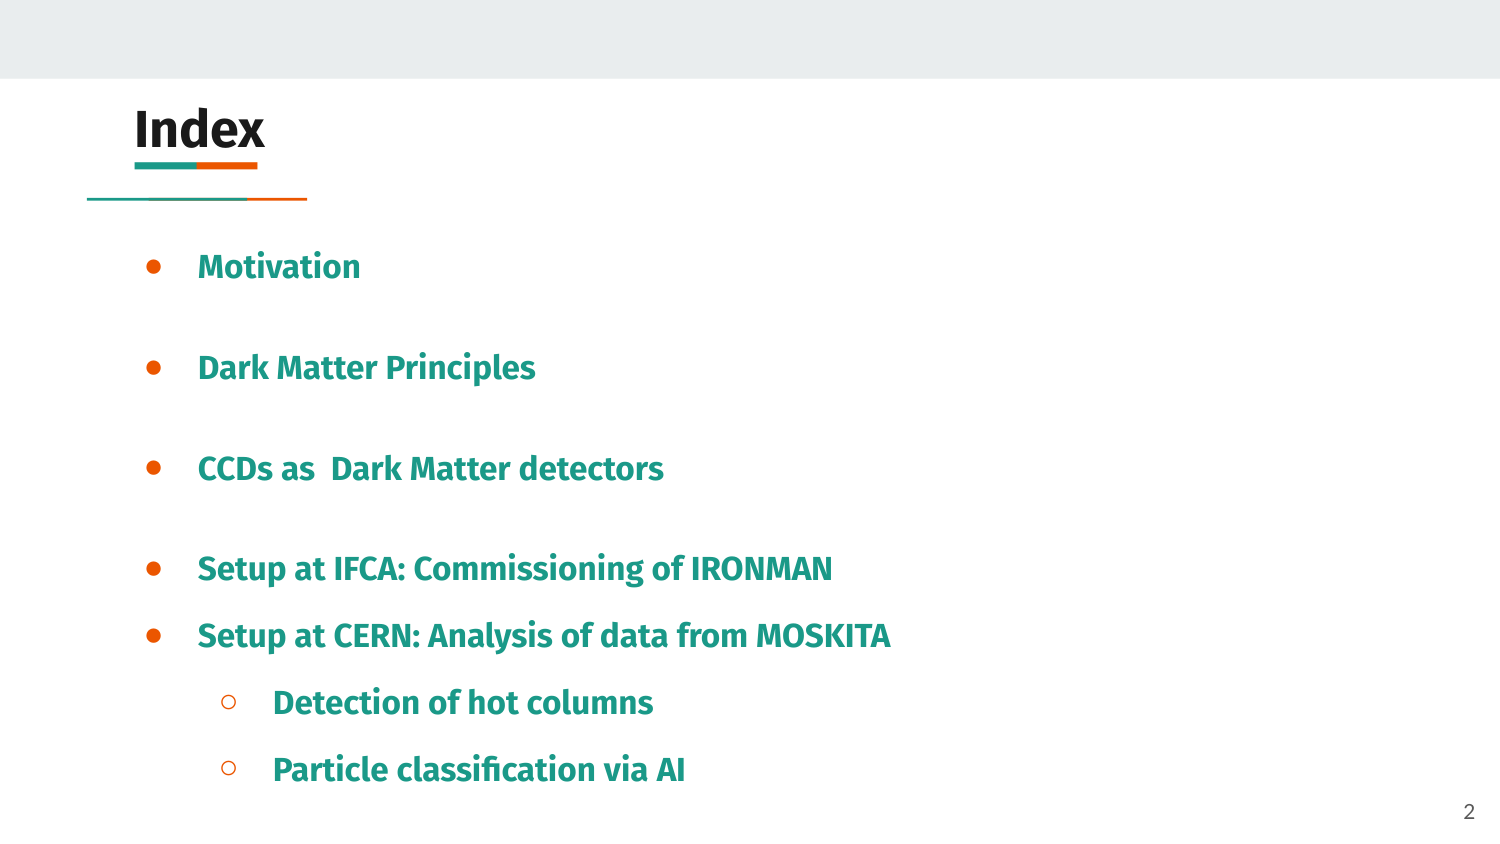

# Index
Motivation
Dark Matter Principles
CCDs as  Dark Matter detectors
Setup at IFCA: Commissioning of IRONMAN
Setup at CERN: Analysis of data from MOSKITA
Detection of hot columns
Particle classification via AI
2